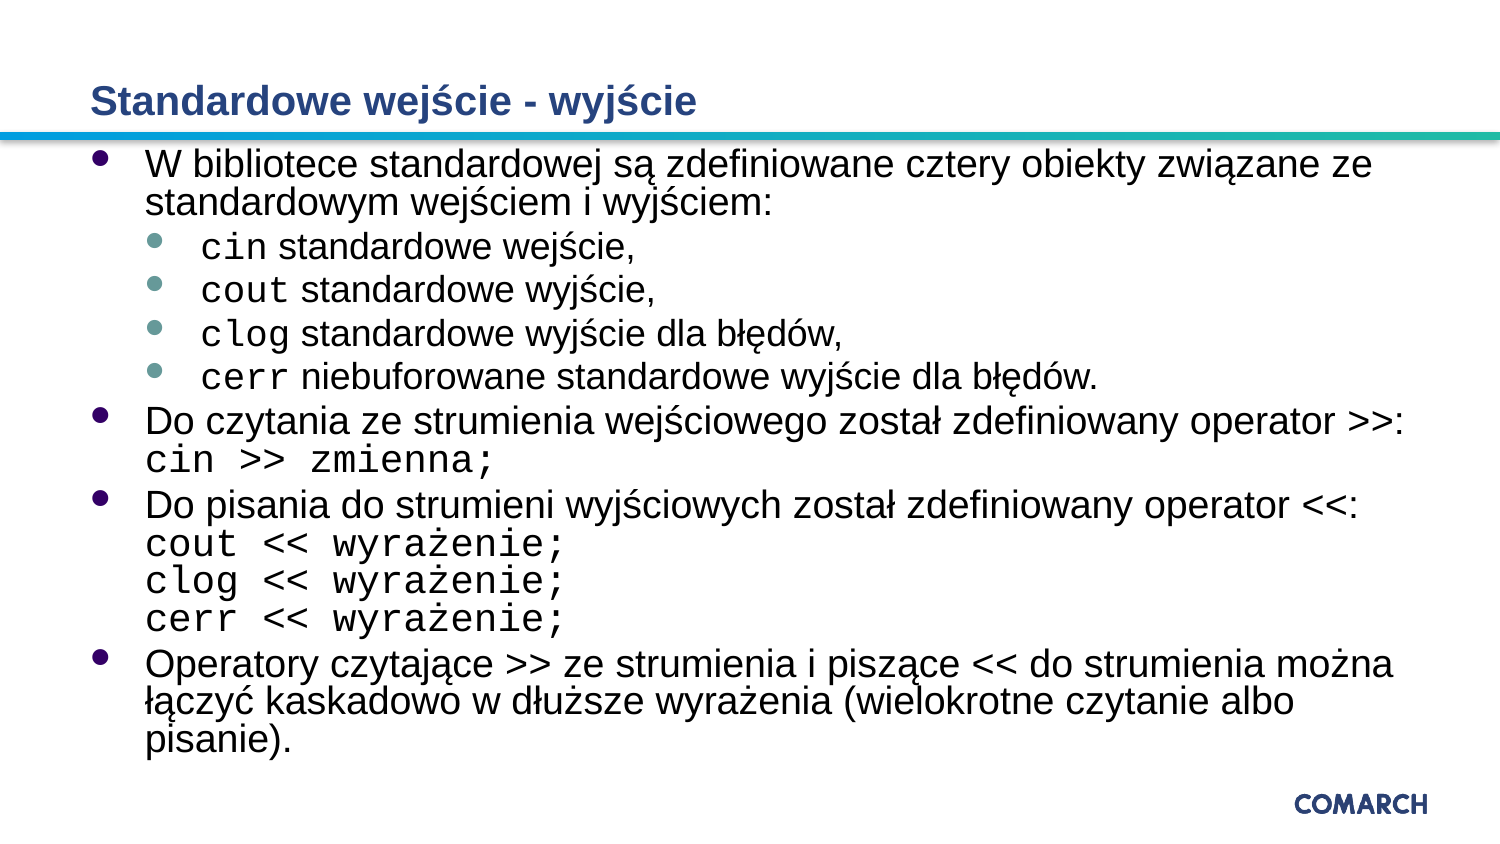

# Standardowe wejście - wyjście
W bibliotece standardowej są zdefiniowane cztery obiekty związane ze standardowym wejściem i wyjściem:
cin standardowe wejście,
cout standardowe wyjście,
clog standardowe wyjście dla błędów,
cerr niebuforowane standardowe wyjście dla błędów.
Do czytania ze strumienia wejściowego został zdefiniowany operator >>:
cin >> zmienna;
Do pisania do strumieni wyjściowych został zdefiniowany operator <<:
cout << wyrażenie;
clog << wyrażenie;
cerr << wyrażenie;
Operatory czytające >> ze strumienia i piszące << do strumienia można łączyć kaskadowo w dłuższe wyrażenia (wielokrotne czytanie albo pisanie).